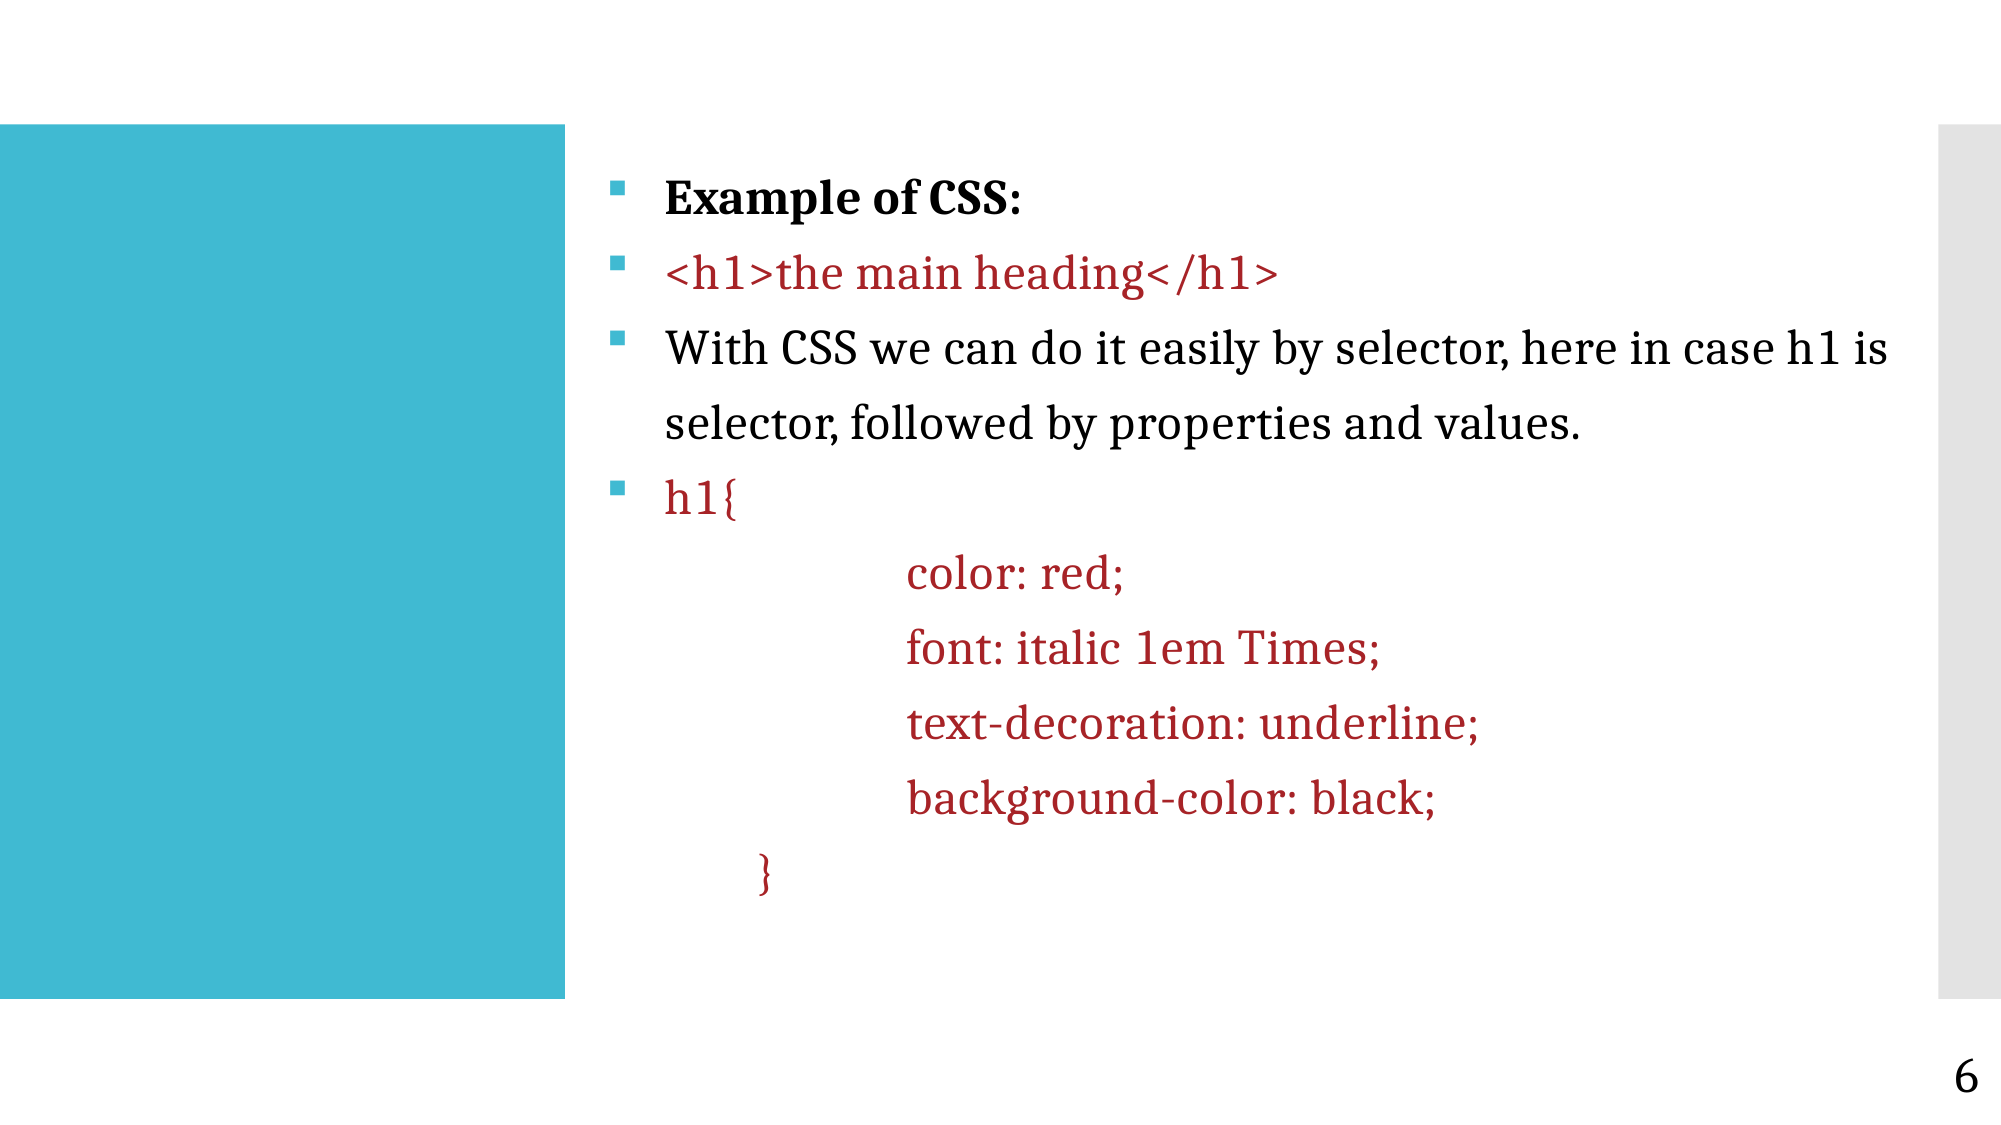

Example of CSS:
<h1>the main heading</h1>
With CSS we can do it easily by selector, here in case h1 is selector, followed by properties and values.
h1{
		color: red;
		font: italic 1em Times;
		text-decoration: underline;
		background-color: black;
	}

#
6